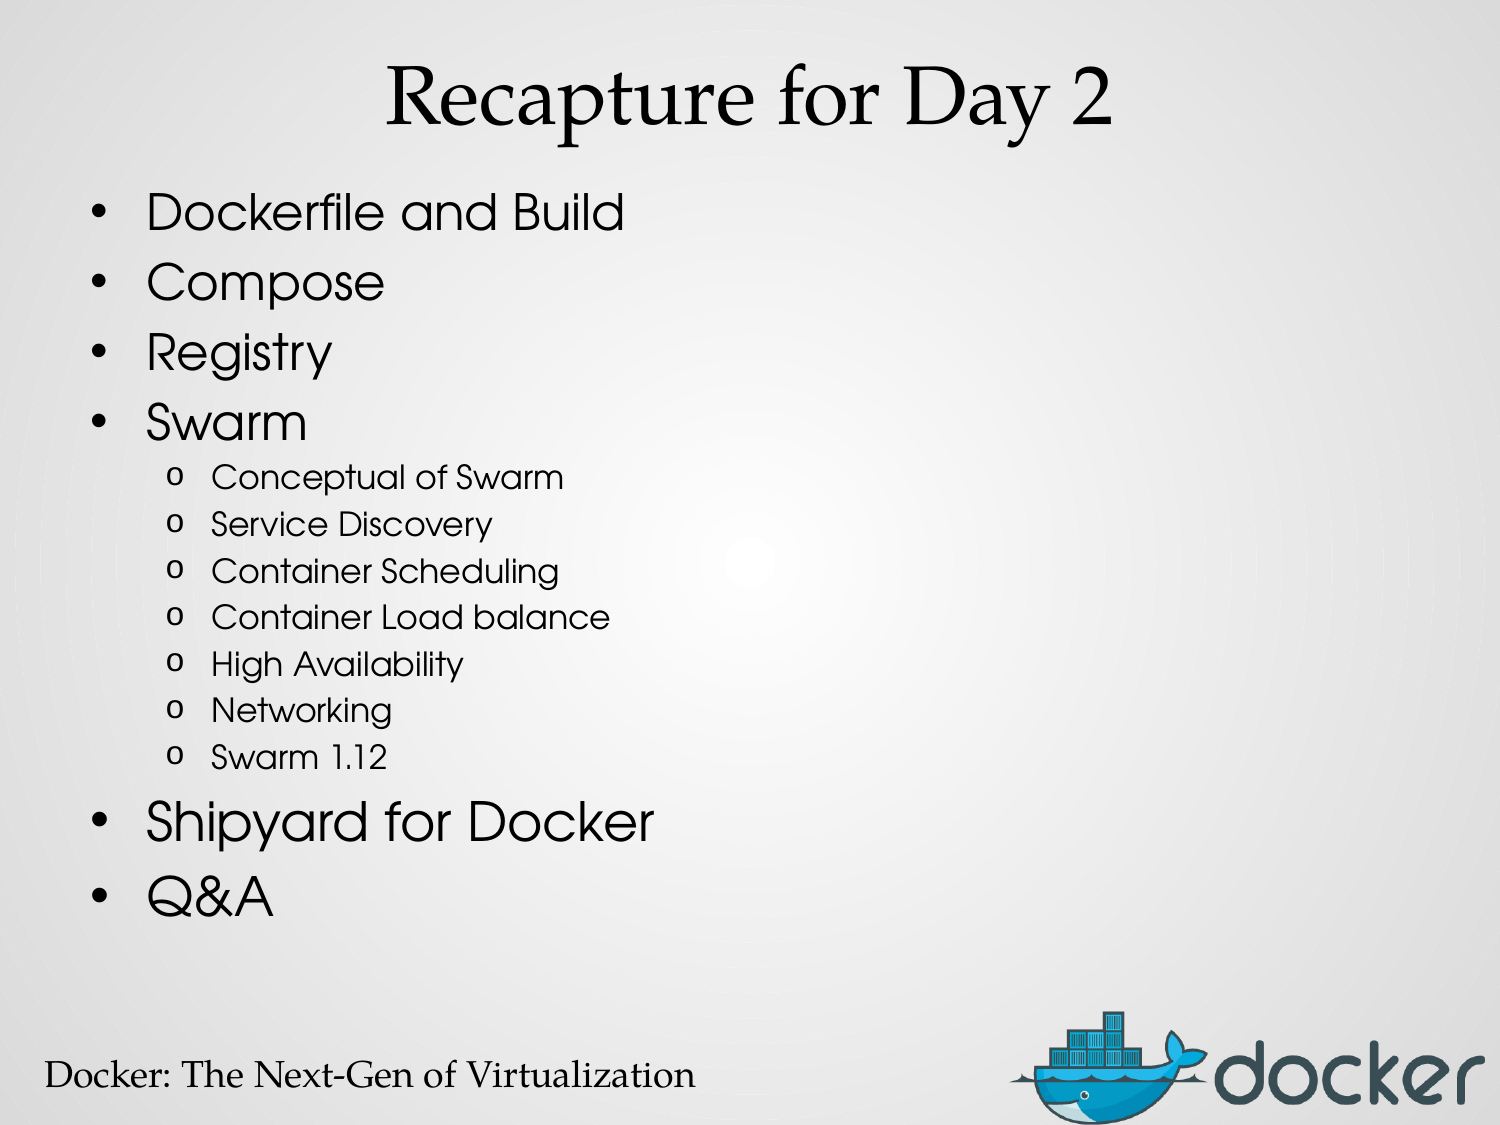

# Recapture for Day 2
Dockerfile and Build
Compose
Registry
Swarm
Conceptual of Swarm
Service Discovery
Container Scheduling
Container Load balance
High Availability
Networking
Swarm 1.12
Shipyard for Docker
Q&A
Docker: The Next-Gen of Virtualization